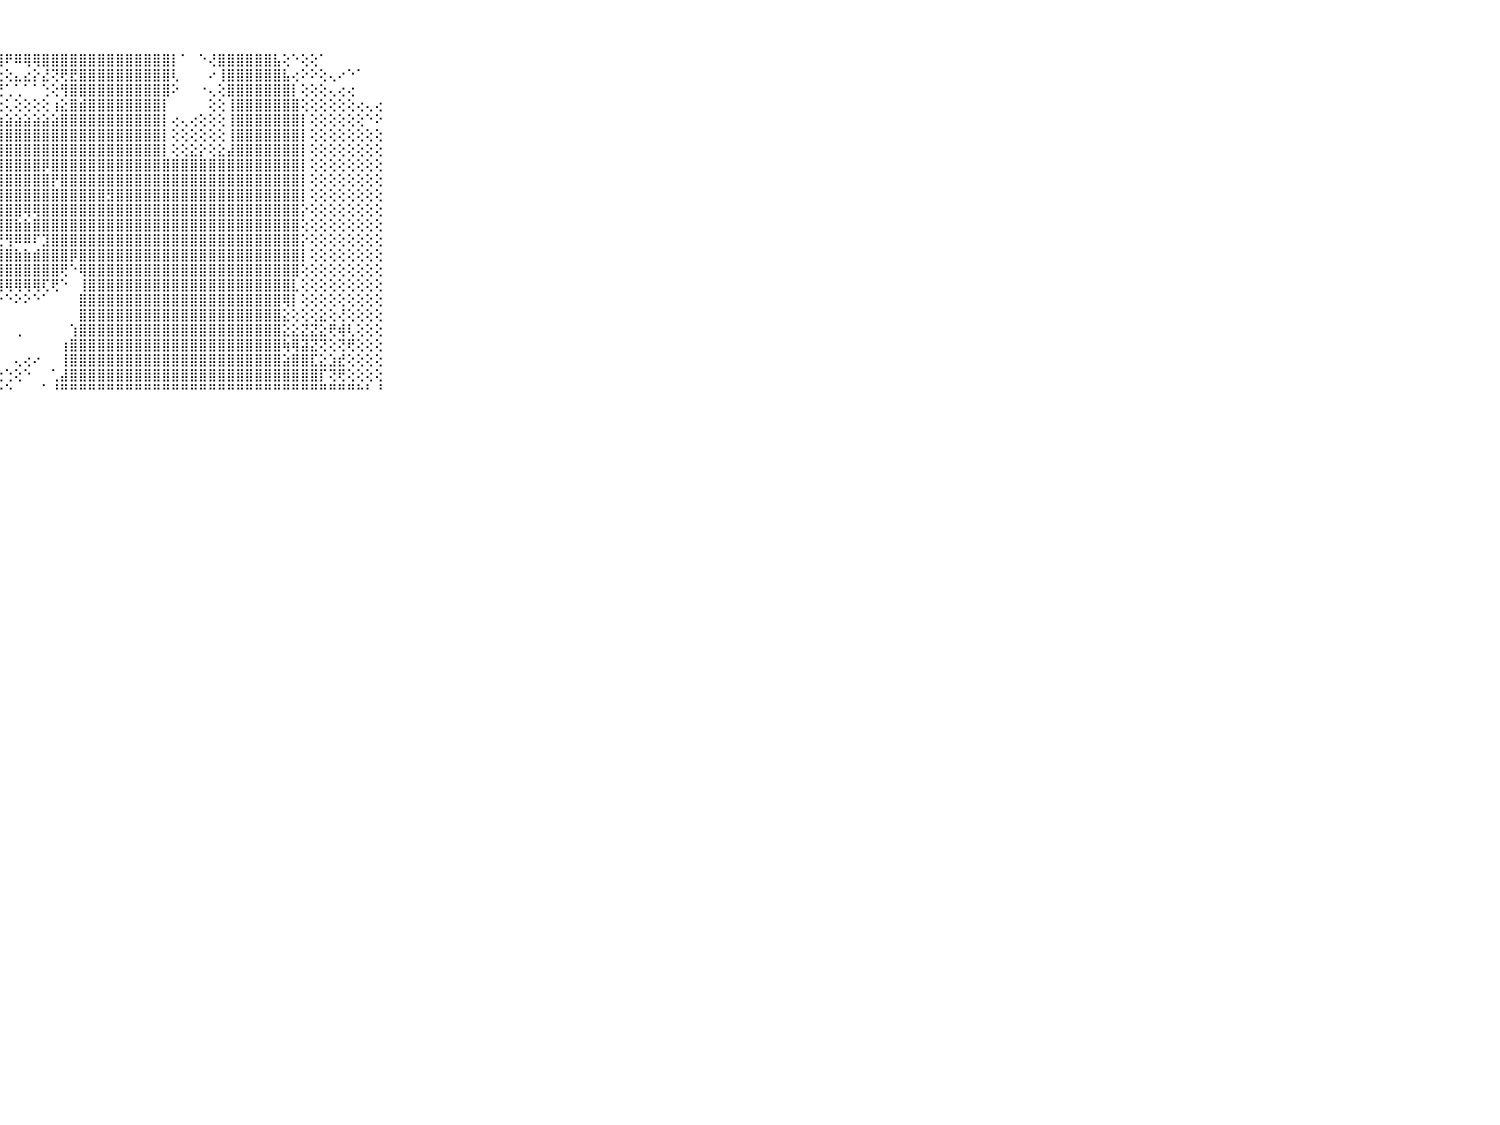

⠀⠀⠀⠀⠀⠀⠀⠀⠀⠀⠀⣿⣿⣿⣿⣿⣿⣿⣿⣿⣿⣿⣿⣿⣿⣿⣿⢿⠟⠿⢿⢿⣿⣿⣿⣿⣿⣿⣿⣿⣿⣿⣿⣿⣿⣿⡇⠁⠀⠑⢜⣿⣿⣿⣿⣿⣿⣧⢕⠑⢕⢕⠁⠀⠀⠀⠀⠀⠀⠀⠀⠀⠀⠀⠀⠀⠀⠀⠀⠀⠀
⠀⠀⠀⠀⠀⠀⠀⠀⠀⠀⠀⣿⣿⣿⣿⣿⣿⣿⣿⣿⣿⣿⣿⡏⠙⠑⢑⢕⢕⣄⣔⡕⣜⢝⢟⣟⣿⣿⣿⣿⣿⣿⣿⣿⣿⣿⢇⠀⠀⠀⠔⢸⣿⣿⣿⣿⣿⣿⣧⢔⠕⠕⢕⢄⠔⠑⠁⠀⠀⠀⠀⠀⠀⠀⠀⠀⠀⠀⠀⠀⠀
⠀⠀⠀⠀⠀⠀⠀⠀⠀⠀⠀⣿⣿⣿⣿⣿⣿⣿⣿⣿⣿⣿⢝⢁⢀⢕⢕⢜⢁⢁⠁⠁⢑⢕⢻⣿⣿⣿⣿⣿⣿⣿⣿⣿⣿⣿⠕⠀⠀⠐⢄⢕⣿⣿⣿⣿⣿⣿⣿⡇⢕⢕⢕⢄⢔⢔⠀⠀⠀⠀⠀⠀⠀⠀⠀⠀⠀⠀⠀⠀⠀
⠀⠀⠀⠀⠀⠀⠀⠀⠀⠀⠀⣿⣿⣿⣿⣿⣿⣿⣿⣿⣿⢕⢕⢕⢇⢔⢕⢕⢅⢕⢕⢕⢕⢰⣕⣿⣾⣿⣿⣿⣿⣿⣿⣿⣿⡇⠀⠀⠀⠀⢕⢕⢸⣿⣿⣿⣿⣿⣿⣿⢕⢕⢕⢕⢕⢕⢔⢄⢔⠀⠀⠀⠀⠀⠀⠀⠀⠀⠀⠀⠀
⠀⠀⠀⠀⠀⠀⠀⠀⠀⠀⠀⣿⣿⣿⣿⣿⣿⣿⣿⣿⣿⢕⢕⢕⣱⣵⣷⣵⣵⣵⣵⣵⣵⣵⣿⣿⣿⣿⣿⣿⣿⣿⣿⣿⣿⡇⢔⢄⢔⢕⢕⢕⢸⣿⣿⣿⣿⣿⣿⣿⡇⢕⢕⢕⢕⢕⢕⠑⠕⠀⠀⠀⠀⠀⠀⠀⠀⠀⠀⠀⠀
⠀⠀⠀⠀⠀⠀⠀⠀⠀⠀⠀⣿⣿⣿⣿⣿⣿⣿⣿⣿⡇⢕⢕⣾⣿⣿⣿⣿⣿⣿⣿⣿⣿⣿⣿⣿⣿⣿⣿⣿⣿⣿⣿⣿⣿⡇⢕⢕⢕⢕⢕⢕⢸⣿⣿⣿⣿⣿⣿⣿⡇⢕⢕⢕⢕⢕⢕⢕⢕⠀⠀⠀⠀⠀⠀⠀⠀⠀⠀⠀⠀
⠀⠀⠀⠀⠀⠀⠀⠀⠀⠀⠀⣿⣿⣿⣿⣿⣿⣿⣿⣿⡇⢕⢸⣿⣿⣿⣿⣿⣿⣿⣿⣿⣿⣿⣿⣿⣿⣿⣿⣿⣿⣿⣿⣿⣿⡇⢕⢕⣕⡕⢕⣕⣼⣿⣿⣿⣿⣿⣿⣿⡇⢕⢕⢕⢕⢕⢕⢕⢕⠀⠀⠀⠀⠀⠀⠀⠀⠀⠀⠀⠀
⠀⠀⠀⠀⠀⠀⠀⠀⠀⠀⠀⣿⣿⣿⣿⣿⣿⣿⣿⣿⣇⢕⣼⣿⣿⣿⣿⣿⣿⣿⣿⣿⡿⣿⣿⣿⣿⣿⣿⣿⣿⣿⣿⣿⣿⣿⣿⣿⣿⣿⣿⣿⣿⣿⣿⣿⣿⣿⣿⣿⡇⢕⢕⢕⢕⢕⢕⢕⢕⠀⠀⠀⠀⠀⠀⠀⠀⠀⠀⠀⠀
⠀⠀⠀⠀⠀⠀⠀⠀⠀⠀⠀⣿⣿⣿⣿⣿⣿⣿⣿⣿⣿⡕⣿⣿⣿⣯⣹⣿⣿⣿⣿⣿⣿⡟⣿⣿⣿⣿⣿⣿⣿⣿⣿⣿⣿⣿⣿⣿⣿⣿⣿⣿⣿⣿⣿⣿⣿⣿⣿⣿⡇⢕⢕⢕⢕⢕⢕⢕⢕⠀⠀⠀⠀⠀⠀⠀⠀⠀⠀⠀⠀
⠀⠀⠀⠀⠀⠀⠀⠀⠀⠀⠀⣿⣿⣿⣿⣿⣿⣿⣿⣿⣿⣷⣿⣿⣿⣿⣿⣿⣿⣿⣿⣿⣿⣿⣿⣿⣿⣿⣿⣻⣿⣿⣿⣿⣿⣿⣿⣿⣿⣿⣿⣿⣿⣿⣿⣿⣿⣿⣿⣿⡇⢕⢕⢕⢕⢕⢕⢕⢕⠀⠀⠀⠀⠀⠀⠀⠀⠀⠀⠀⠀
⠀⠀⠀⠀⠀⠀⠀⠀⠀⠀⠀⣿⣿⣿⣿⣿⣿⣿⣿⣿⣿⣿⣿⣿⣿⣿⣿⣿⣿⣿⢿⢿⣿⣿⣿⣿⣿⣿⣿⣿⣿⣿⣿⣿⣿⣿⣿⣿⣿⣿⣿⣿⣿⣿⣿⣿⣿⣿⣿⣿⡕⢕⢕⢕⢕⢕⢕⢕⢕⠀⠀⠀⠀⠀⠀⠀⠀⠀⠀⠀⠀
⠀⠀⠀⠀⠀⠀⠀⠀⠀⠀⠀⣿⣿⣿⣿⣿⣿⣿⣿⣿⣿⣿⣿⣿⣿⣿⣿⣿⣿⣷⣷⣿⣿⣿⣿⣿⣿⣿⣿⣿⣿⣿⣿⣿⣿⣿⣿⣿⣿⣿⣿⣿⣿⣿⣿⣿⣿⣿⣿⣿⢕⢕⢕⢕⢕⢕⢕⢕⢕⠀⠀⠀⠀⠀⠀⠀⠀⠀⠀⠀⠀
⠀⠀⠀⠀⠀⠀⠀⠀⠀⠀⠀⢹⣿⣿⣿⣿⣿⣿⣿⣿⣿⣿⣿⣿⣿⣿⣏⢟⢻⠿⠿⠏⣹⣿⣿⣿⣿⣿⣿⣿⣿⣿⣿⣿⣿⣿⣿⣿⣿⣿⣿⣿⣿⣿⣿⣿⣿⣿⣿⣿⡕⢕⢕⢕⢕⢕⢕⢕⢕⠀⠀⠀⠀⠀⠀⠀⠀⠀⠀⠀⠀
⠀⠀⠀⠀⠀⠀⠀⠀⠀⠀⠀⢿⣿⣿⣿⣿⣿⣿⣿⣿⣿⣿⣿⢿⣿⣿⣿⣿⣿⣷⣷⣾⣿⣿⣿⡿⣿⣿⣿⣿⣿⣿⣿⣿⣿⣿⣿⣿⣿⣿⣿⣿⣿⣿⣿⣿⣿⣿⣿⣿⡇⢕⢕⢕⢕⢕⢕⢕⢕⠀⠀⠀⠀⠀⠀⠀⠀⠀⠀⠀⠀
⠀⠀⠀⠀⠀⠀⠀⠀⠀⠀⠀⣿⣿⣿⣿⣿⣿⣿⣿⣿⣿⣿⢏⢸⣿⣿⣿⣿⣿⣿⣿⣿⣿⣿⢟⠑⢿⣿⣿⣿⣿⣿⣿⣿⣿⣿⣿⣿⣿⣿⣿⣿⣿⣿⣿⣿⣿⣿⣿⣿⢕⢕⢕⢕⢕⢕⢕⢕⢕⠀⠀⠀⠀⠀⠀⠀⠀⠀⠀⠀⠀
⠀⠀⠀⠀⠀⠀⠀⠀⠀⠀⠀⣿⣿⣿⣿⣿⣿⣿⣿⣿⣿⡏⠕⠕⢻⣿⡝⢻⢿⢿⢿⢿⢏⢟⠑⠀⢸⣿⣿⣿⣿⣿⣿⣿⣿⣿⣿⣿⣿⣿⣿⣿⣿⣿⣿⣿⣿⣿⣿⣇⢕⢕⢕⢕⢕⢕⢕⢕⢕⠀⠀⠀⠀⠀⠀⠀⠀⠀⠀⠀⠀
⠀⠀⠀⠀⠀⠀⠀⠀⠀⠀⠀⣿⣿⣿⣿⣿⣿⣿⣿⣿⣿⡇⠀⠀⠀⠘⠟⠕⠑⠕⠕⠑⠁⠀⠀⠀⣿⣿⣿⣿⣿⣿⣿⣿⣿⣿⣿⣿⣿⣿⣿⣿⣿⣿⣿⣿⣿⣿⢿⡇⢕⢕⢕⢕⢕⢕⢕⢕⢕⠀⠀⠀⠀⠀⠀⠀⠀⠀⠀⠀⠀
⠀⠀⠀⠀⠀⠀⠀⠀⠀⠀⠀⣿⣿⣿⣿⣿⣿⣿⣿⣿⣿⡕⠀⠀⠀⠀⠀⠀⠀⠀⠀⠀⠀⠀⠀⠀⣿⣿⣿⣿⣿⣿⣿⣿⣿⣿⣿⣿⣿⣿⣿⣿⣿⣿⣿⣿⣿⣿⣕⢕⢕⢕⣕⢕⢜⢕⢕⢕⢕⠀⠀⠀⠀⠀⠀⠀⠀⠀⠀⠀⠀
⠀⠀⠀⠀⠀⠀⠀⠀⠀⠀⠀⣿⣿⣿⣿⣿⣿⣿⣿⣿⣿⣷⢔⢐⠀⠀⠀⠀⠀⢀⠀⠀⠀⠀⠀⢱⣿⣿⣿⣿⣿⣿⣿⣿⣿⣿⣿⣿⣿⣿⣿⣿⣿⣿⣿⣿⣿⣿⣕⣕⣝⣝⣕⢟⢾⢇⢕⢕⢕⠀⠀⠀⠀⠀⠀⠀⠀⠀⠀⠀⠀
⠀⠀⠀⠀⠀⠀⠀⠀⠀⠀⠀⣿⣿⣿⣿⣿⣿⣿⣿⣿⣿⣿⣇⢕⠀⠀⠀⠀⠀⠀⠀⠀⠀⠀⢰⣿⣿⣿⣿⣿⣿⣿⣿⣿⣿⣿⣿⣿⣿⣿⣿⣿⣿⣿⣿⣿⣿⣿⢷⢿⣽⣝⢝⢕⢝⢟⢕⢕⢕⠀⠀⠀⠀⠀⠀⠀⠀⠀⠀⠀⠀
⠀⠀⠀⠀⠀⠀⠀⠀⠀⠀⠀⣿⣿⣿⣿⣿⣿⣿⣿⣿⣿⣿⣿⣷⡕⢄⢐⠀⠀⢄⢔⠔⠀⠀⢸⣿⣿⣿⣿⣿⣿⣿⣿⣿⣿⣿⣿⣿⣿⣿⣿⣿⣿⣿⣿⣿⣿⣿⣵⣿⣿⣏⣕⣱⣞⢕⢕⢕⢕⠀⠀⠀⠀⠀⠀⠀⠀⠀⠀⠀⠀
⠀⠀⠀⠀⠀⠀⠀⠀⠀⠀⠀⣿⣿⣿⣿⣿⣿⣿⣿⣿⣿⣿⣿⣿⣿⠕⠅⢔⢑⢕⠑⠀⠀⢁⣼⣿⣿⣿⣿⣿⣿⣿⣿⣿⣿⣿⣿⣿⣿⣿⣿⣿⣿⣿⣿⣿⣿⣿⣿⣿⣿⣿⡏⢝⢟⢕⢕⢕⢕⠀⠀⠀⠀⠀⠀⠀⠀⠀⠀⠀⠀
⠀⠀⠀⠀⠀⠀⠀⠀⠀⠀⠀⠛⠛⠛⠛⠛⠛⠛⠛⠛⠛⠛⠛⠛⠛⠀⠁⠑⠑⠀⠀⠀⠁⠘⠛⠛⠛⠛⠛⠛⠛⠛⠛⠛⠛⠛⠛⠛⠛⠛⠛⠛⠛⠛⠛⠛⠛⠛⠛⠛⠛⠛⠛⠛⠛⠛⠓⠃⠘⠀⠀⠀⠀⠀⠀⠀⠀⠀⠀⠀⠀